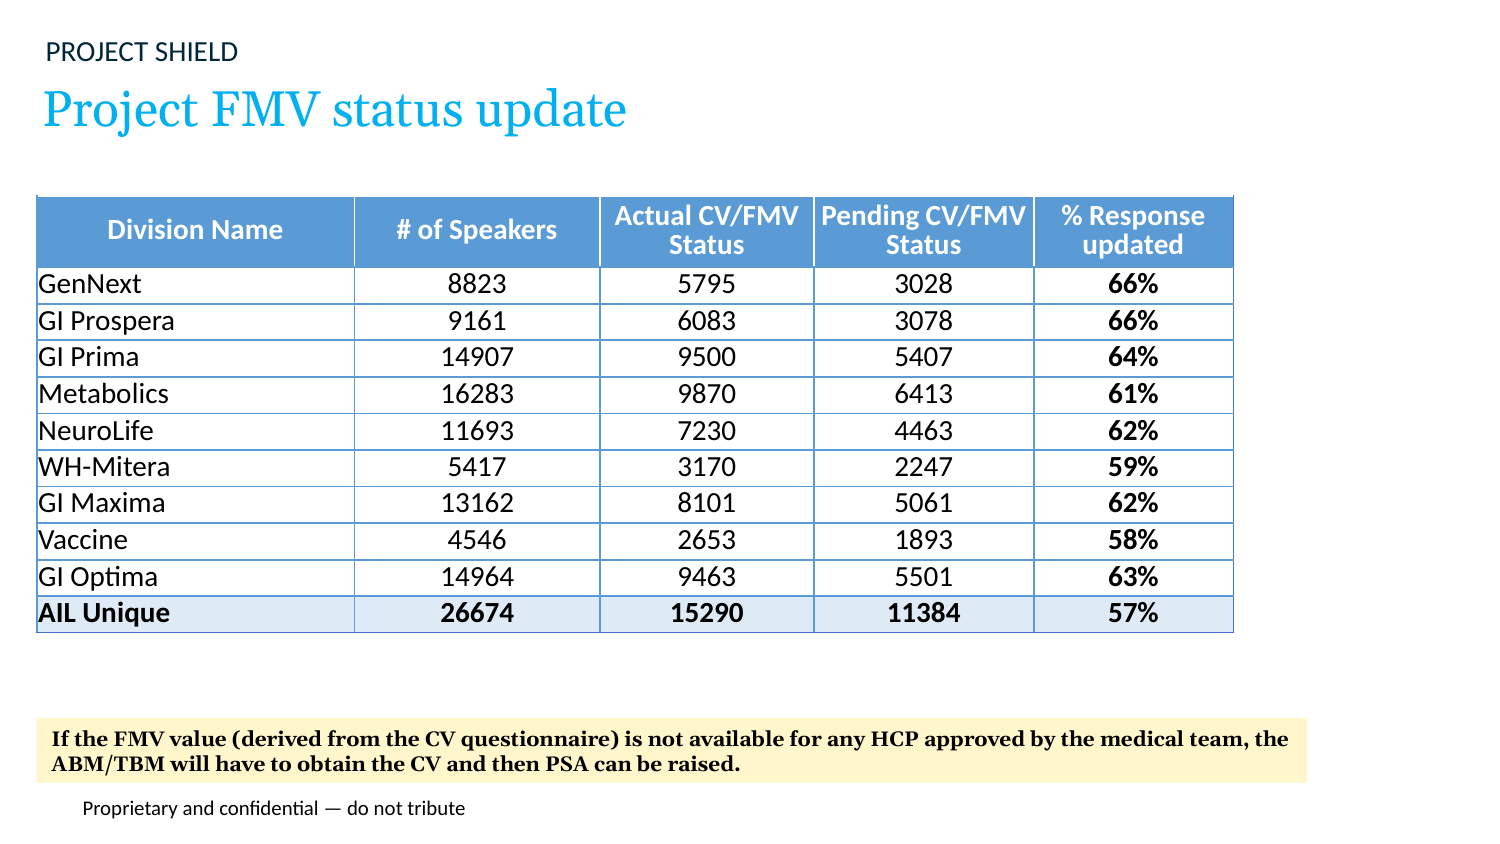

PROJECT SHIELD
Project FMV status update
| Division Name | # of Speakers | Actual CV/FMV Status | Pending CV/FMV Status | % Response updated |
| --- | --- | --- | --- | --- |
| GenNext | 8823 | 5795 | 3028 | 66% |
| GI Prospera | 9161 | 6083 | 3078 | 66% |
| GI Prima | 14907 | 9500 | 5407 | 64% |
| Metabolics | 16283 | 9870 | 6413 | 61% |
| NeuroLife | 11693 | 7230 | 4463 | 62% |
| WH-Mitera | 5417 | 3170 | 2247 | 59% |
| GI Maxima | 13162 | 8101 | 5061 | 62% |
| Vaccine | 4546 | 2653 | 1893 | 58% |
| GI Optima | 14964 | 9463 | 5501 | 63% |
| AIL Unique | 26674 | 15290 | 11384 | 57% |
If the FMV value (derived from the CV questionnaire) is not available for any HCP approved by the medical team, the ABM/TBM will have to obtain the CV and then PSA can be raised.